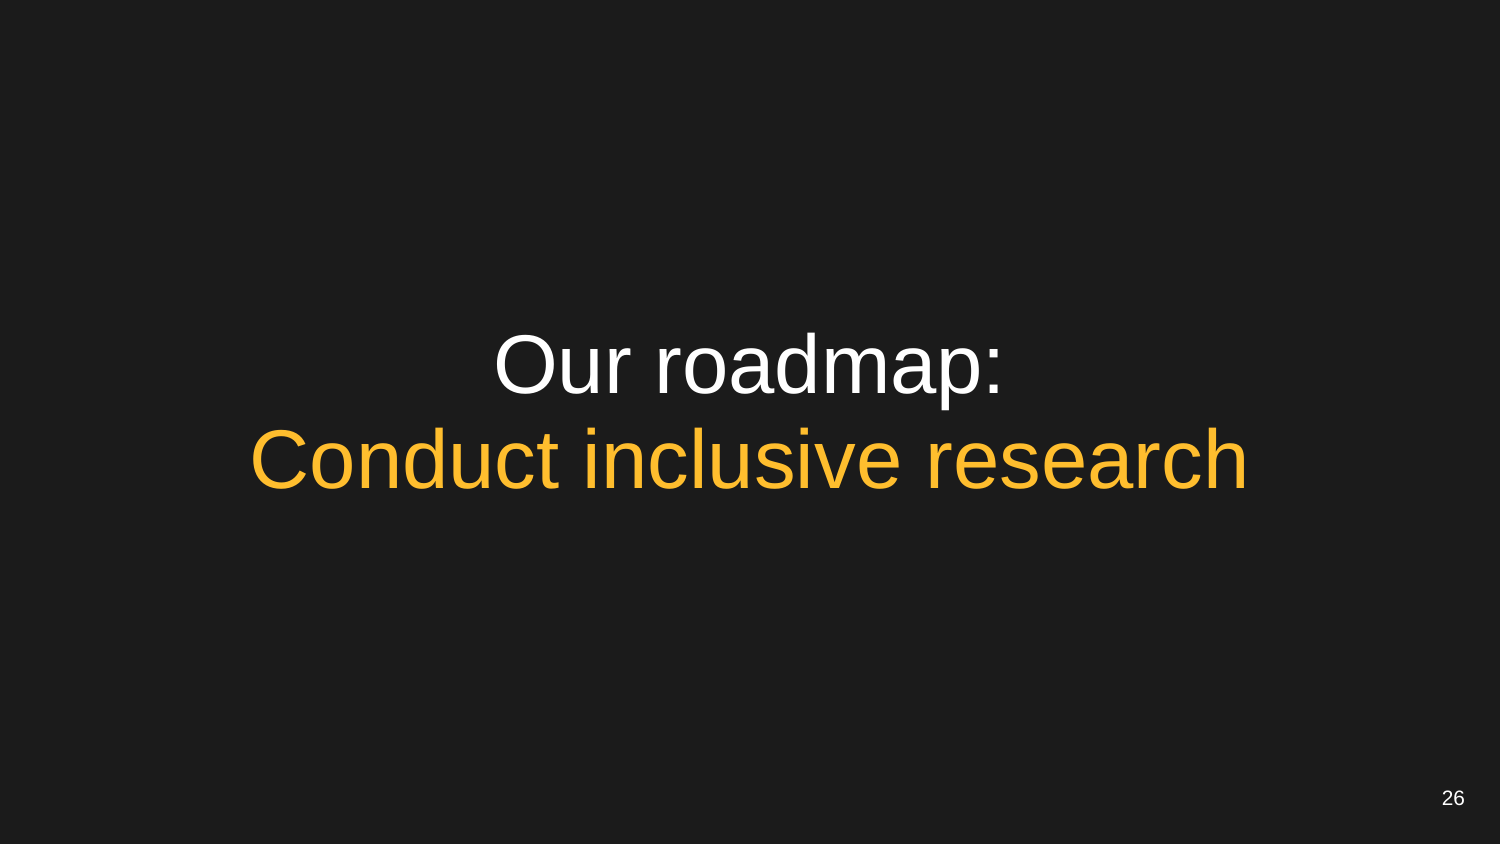

# Our roadmap: Conduct inclusive research
26